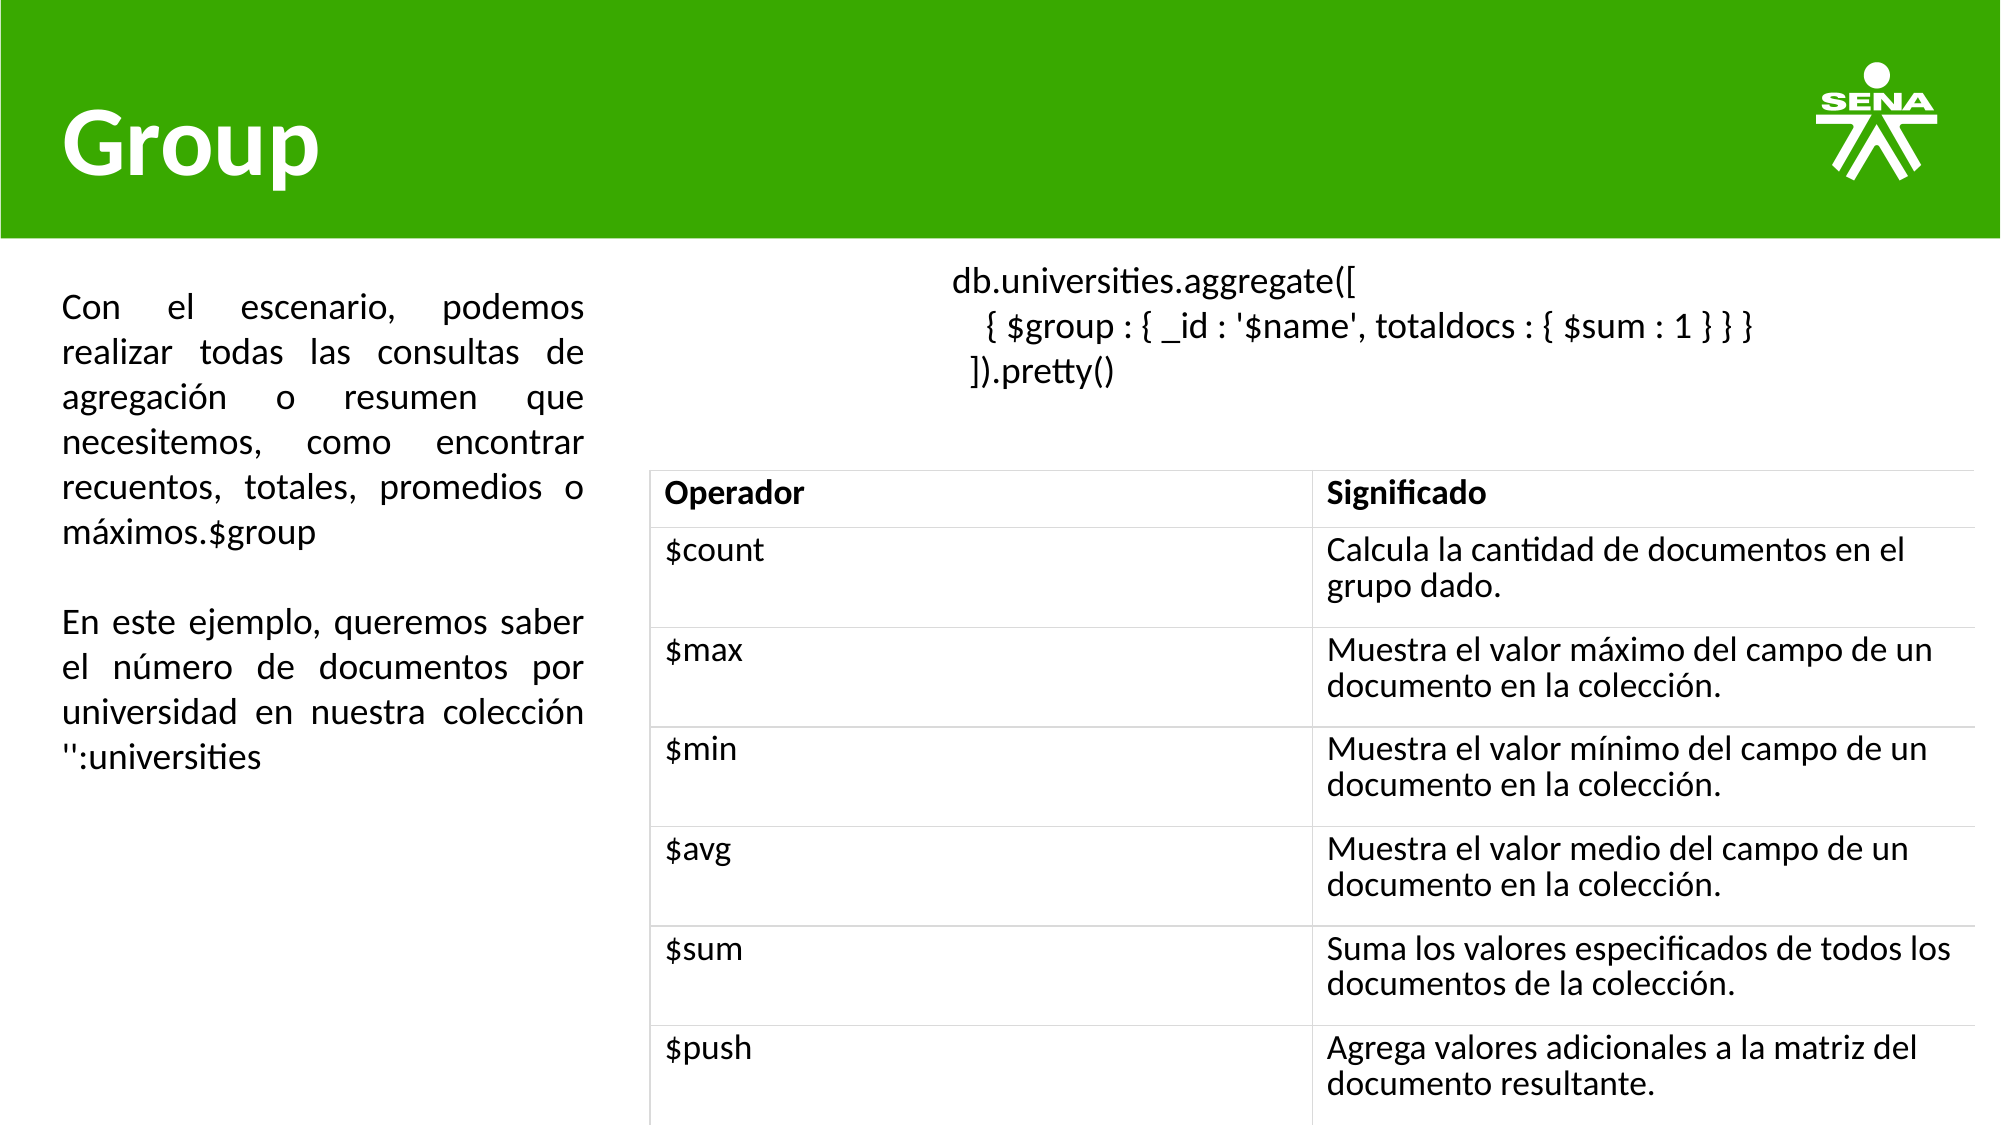

# Group
db.universities.aggregate([
    { $group : { _id : '$name', totaldocs : { $sum : 1 } } }
  ]).pretty()
Con el escenario, podemos realizar todas las consultas de agregación o resumen que necesitemos, como encontrar recuentos, totales, promedios o máximos.$group

En este ejemplo, queremos saber el número de documentos por universidad en nuestra colección '':universities
| Operador | Significado |
| --- | --- |
| $count | Calcula la cantidad de documentos en el grupo dado. |
| $max | Muestra el valor máximo del campo de un documento en la colección. |
| $min | Muestra el valor mínimo del campo de un documento en la colección. |
| $avg | Muestra el valor medio del campo de un documento en la colección. |
| $sum | Suma los valores especificados de todos los documentos de la colección. |
| $push | Agrega valores adicionales a la matriz del documento resultante. |